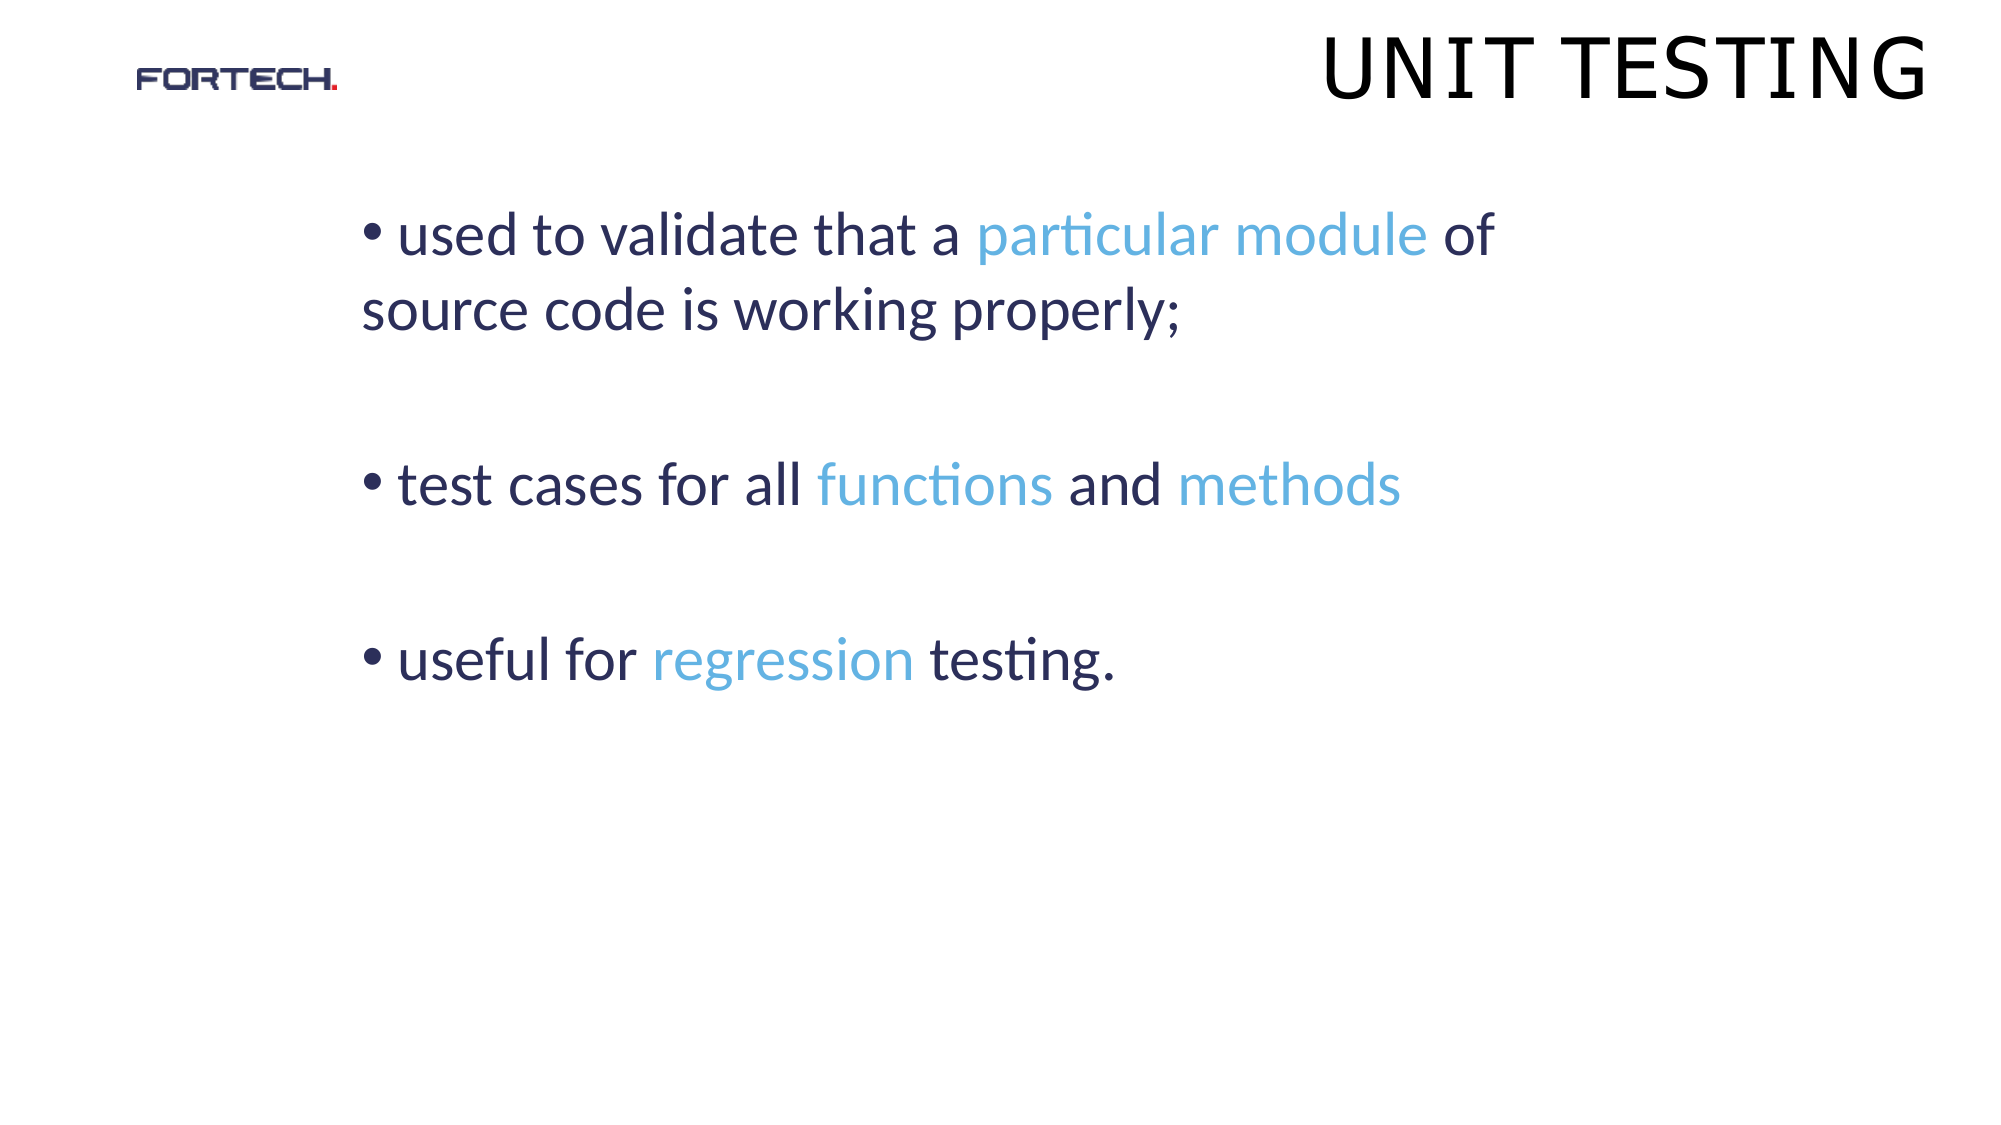

# Unit testing
 used to validate that a particular module of source code is working properly;

 test cases for all functions and methods

 useful for regression testing.